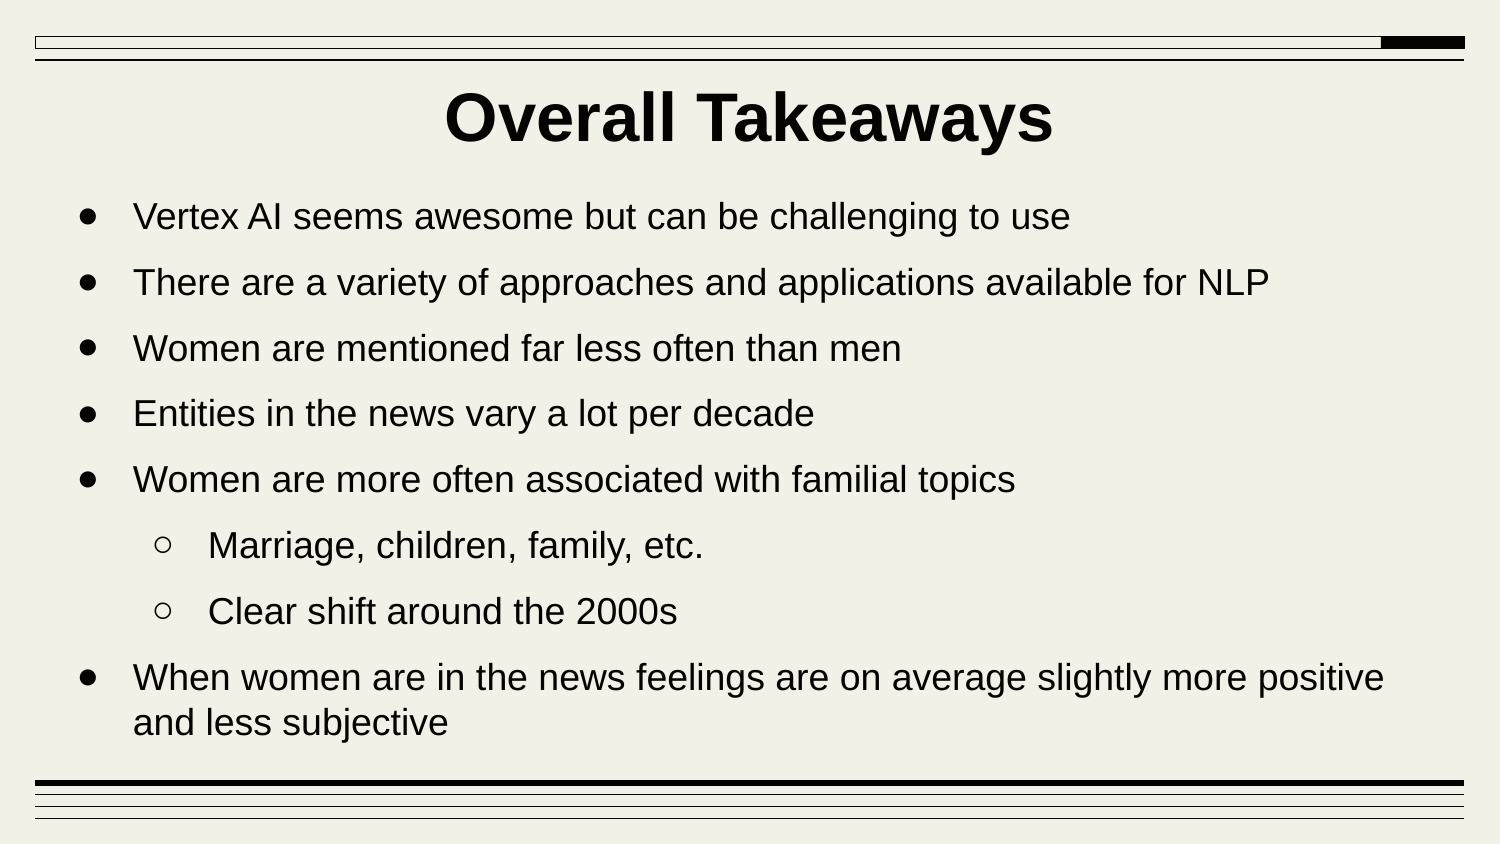

# Overall Takeaways
Vertex AI seems awesome but can be challenging to use
There are a variety of approaches and applications available for NLP
Women are mentioned far less often than men
Entities in the news vary a lot per decade
Women are more often associated with familial topics
Marriage, children, family, etc.
Clear shift around the 2000s
When women are in the news feelings are on average slightly more positive and less subjective